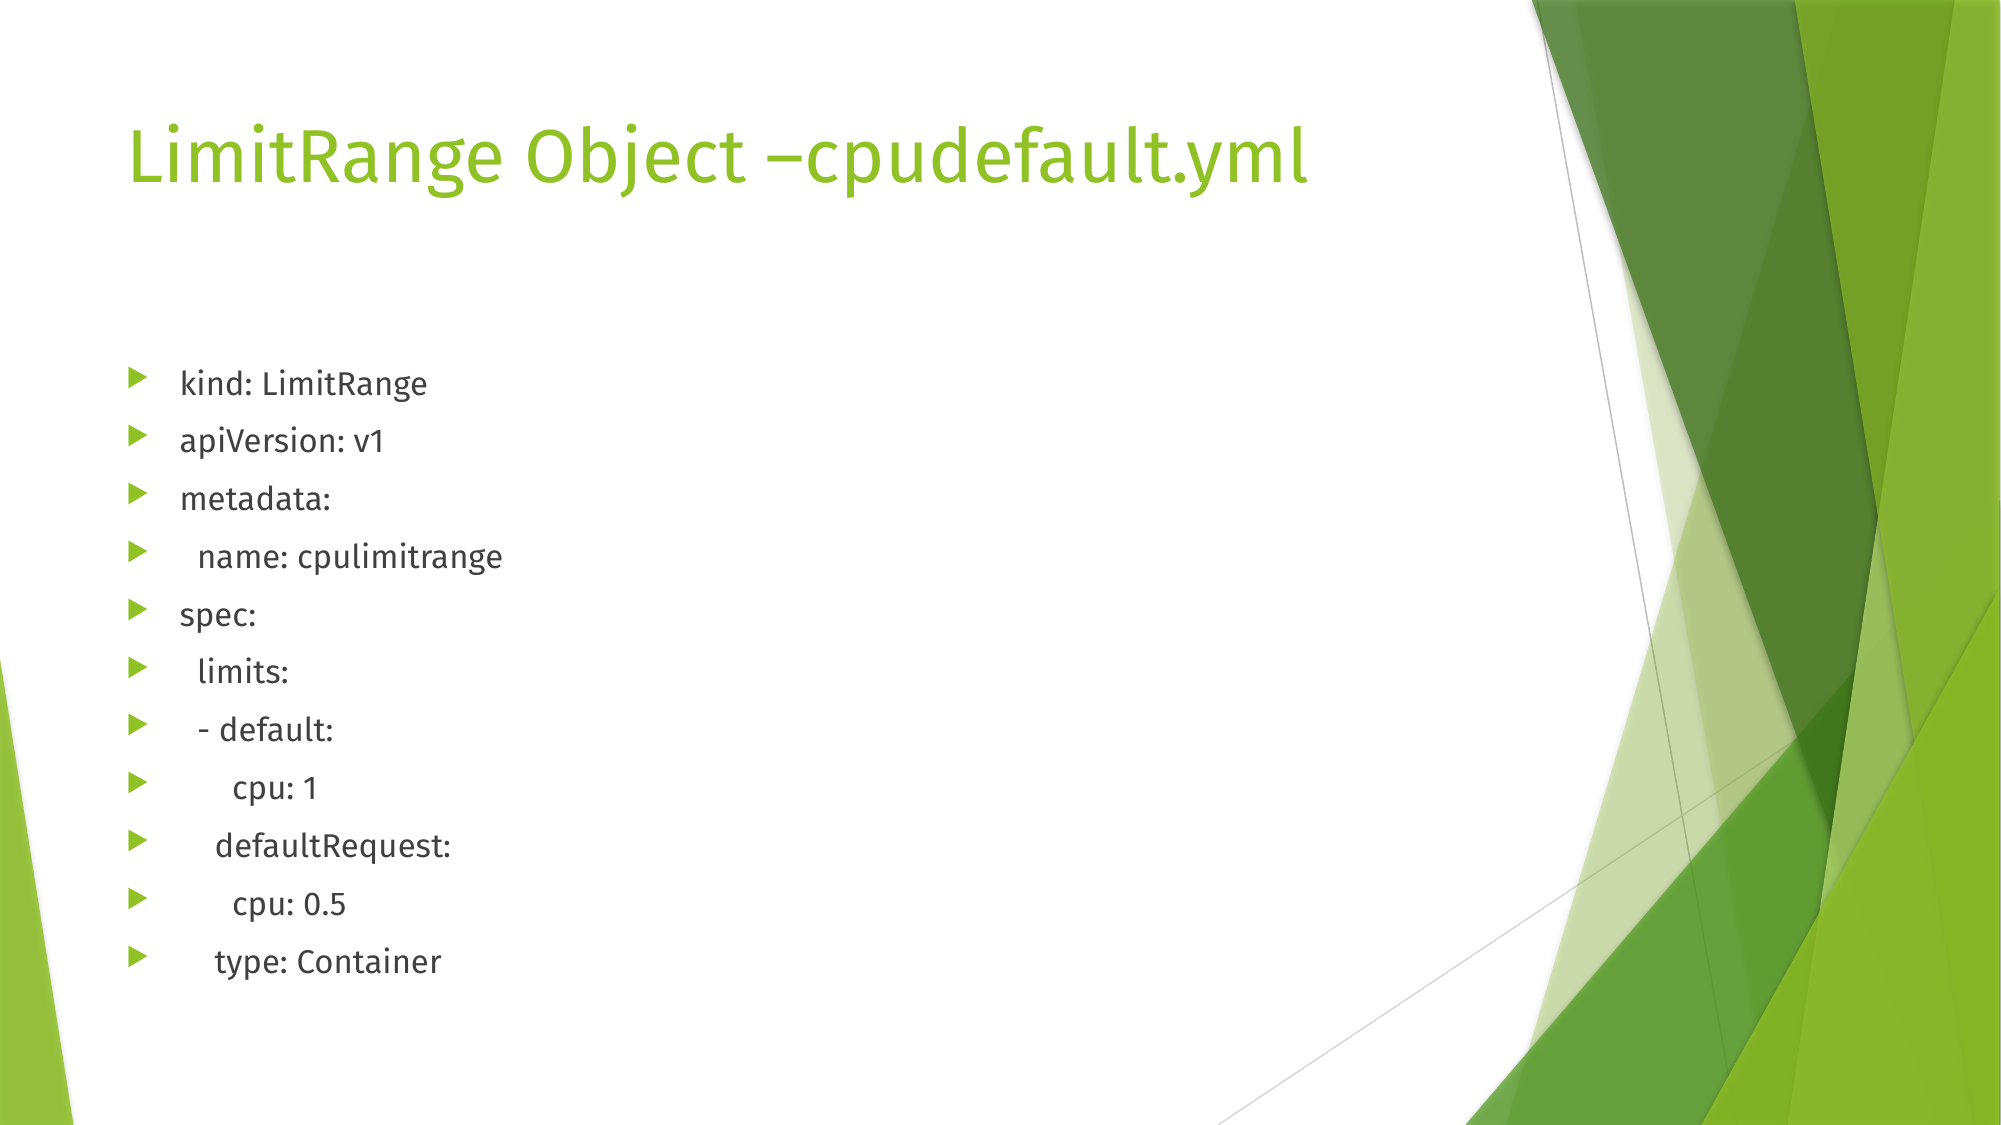

# LimitRange Object –cpudefault.yml
kind: LimitRange
apiVersion: v1
metadata:
  name: cpulimitrange
spec:
  limits:
  - default:
      cpu: 1
    defaultRequest:
      cpu: 0.5
    type: Container